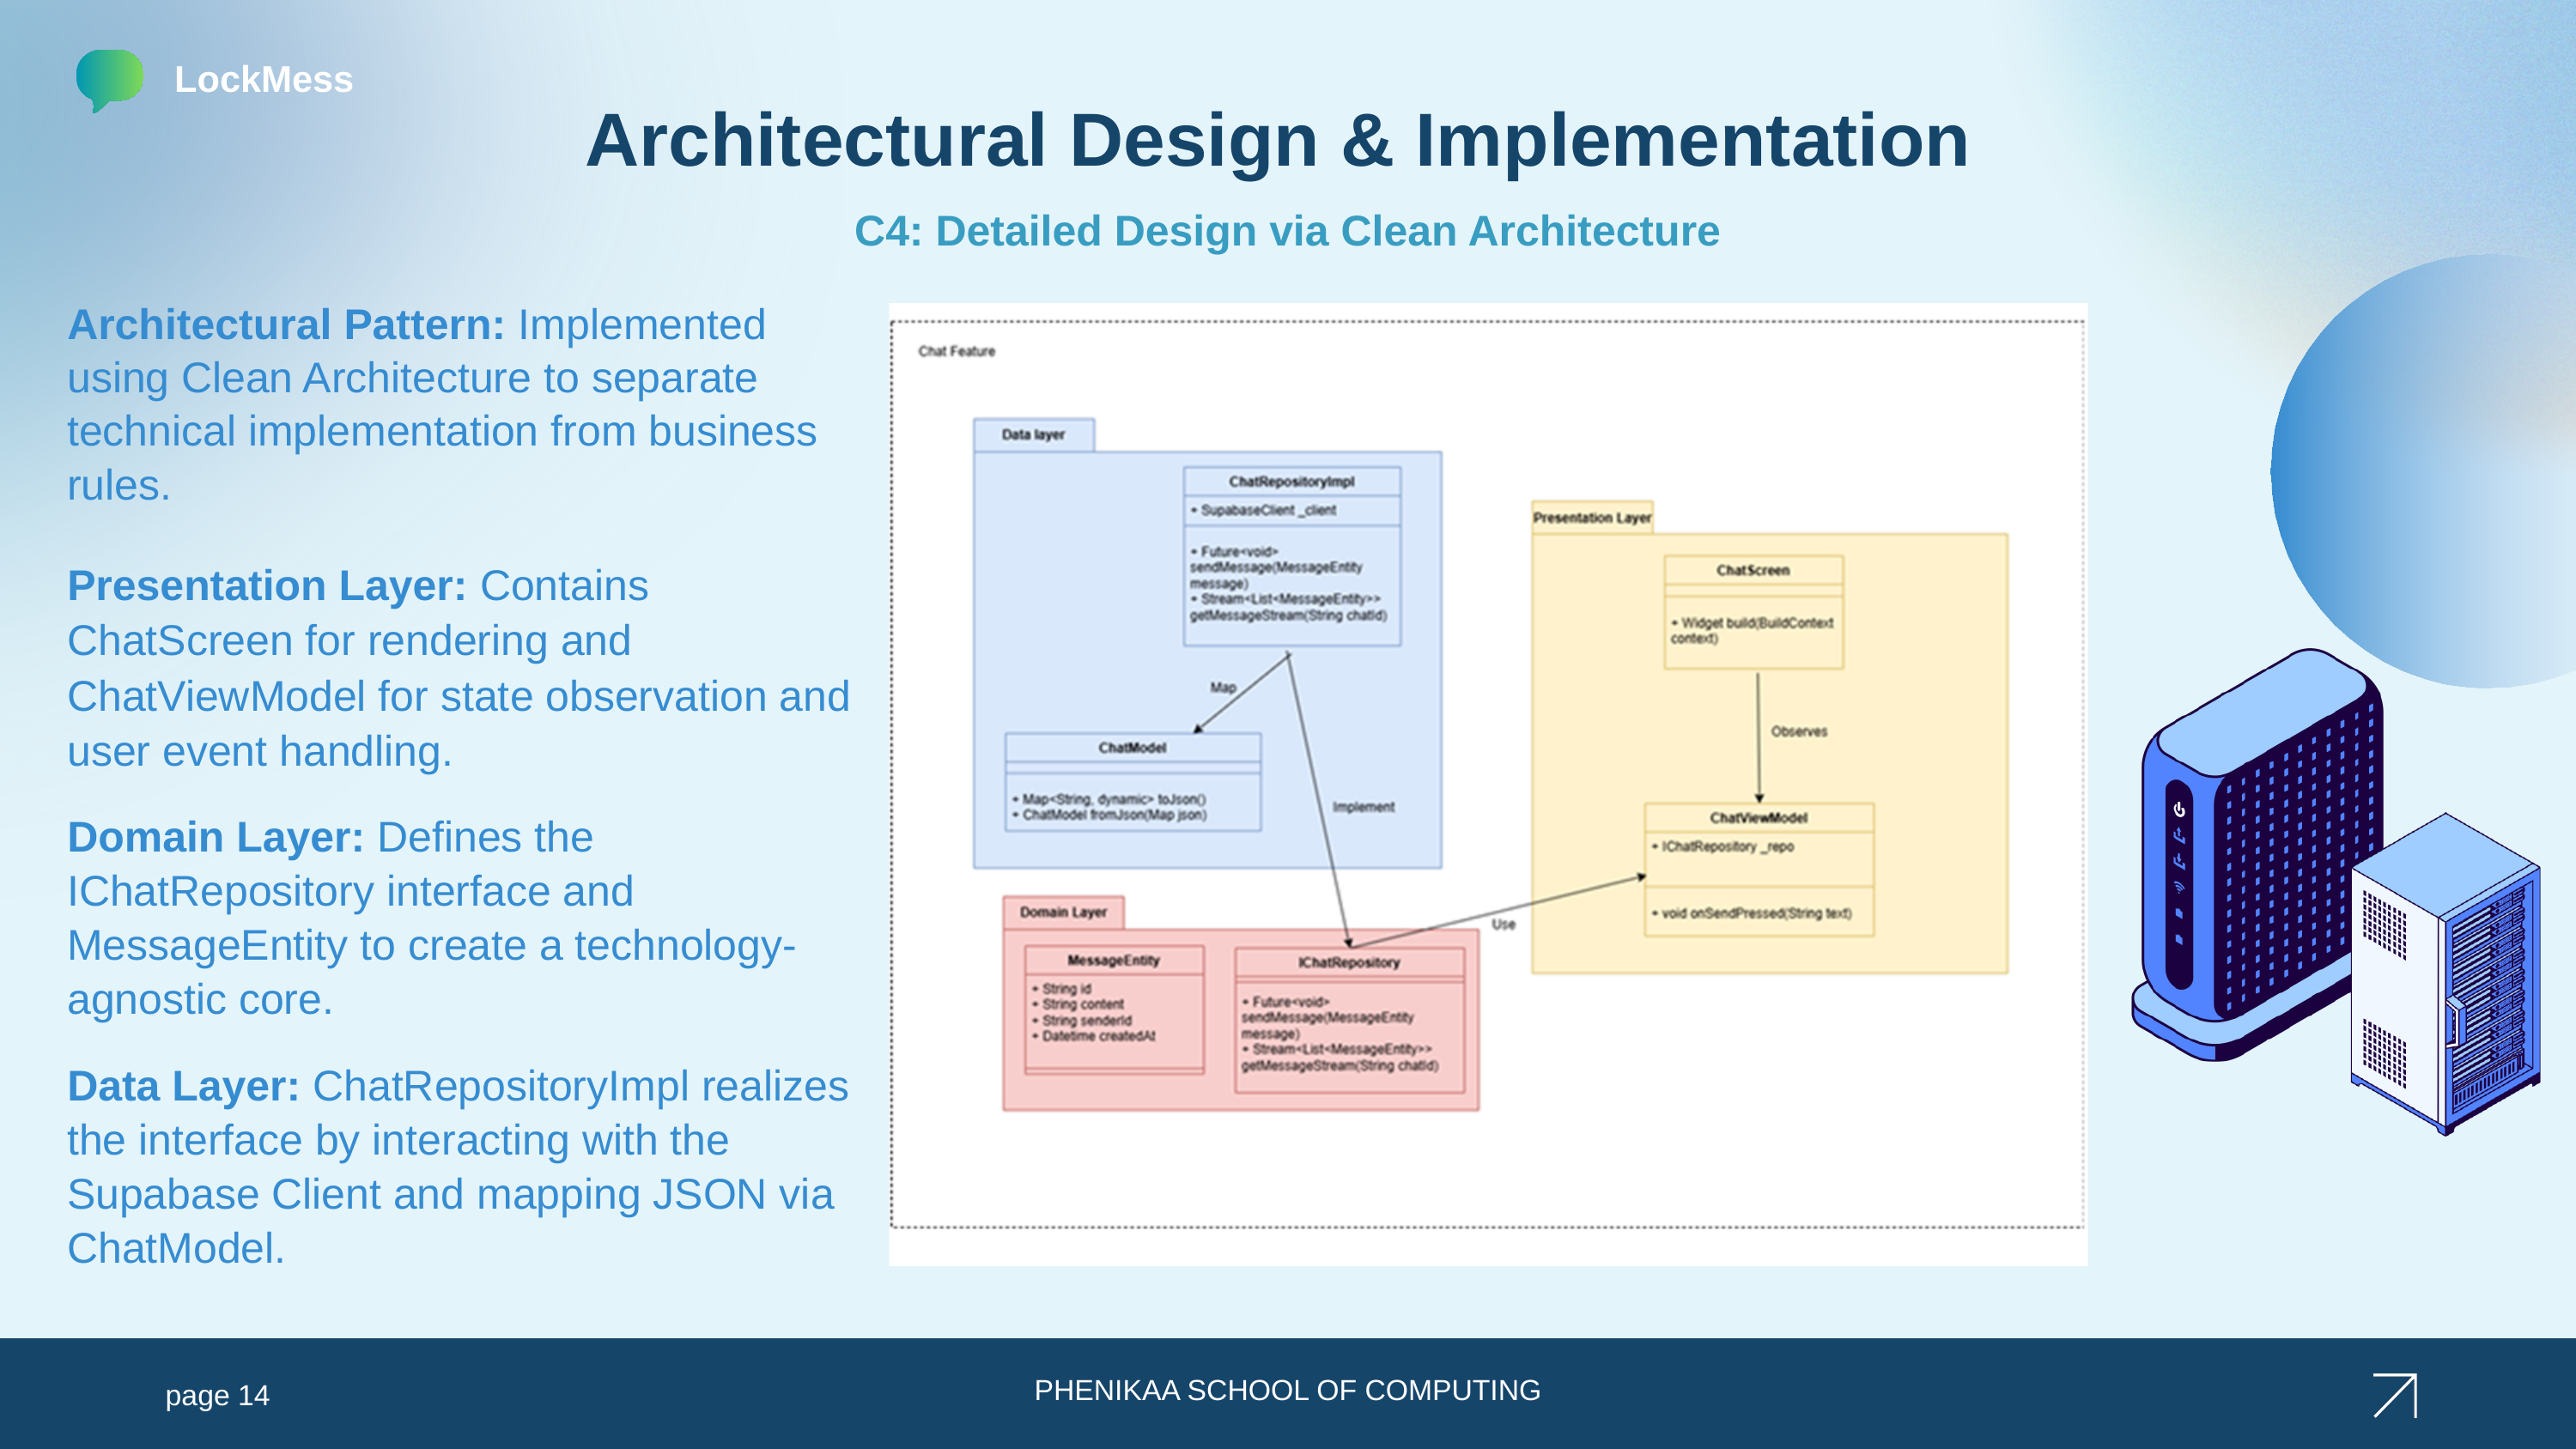

LockMess
Architectural Design & Implementation
C4: Detailed Design via Clean Architecture

Architectural Pattern: Implemented using Clean Architecture to separate technical implementation from business rules.
Presentation Layer: Contains ChatScreen for rendering and ChatViewModel for state observation and user event handling.
Domain Layer: Defines the IChatRepository interface and MessageEntity to create a technology-agnostic core.
Data Layer: ChatRepositoryImpl realizes the interface by interacting with the Supabase Client and mapping JSON via ChatModel.

PHENIKAA SCHOOL OF COMPUTING
page 14